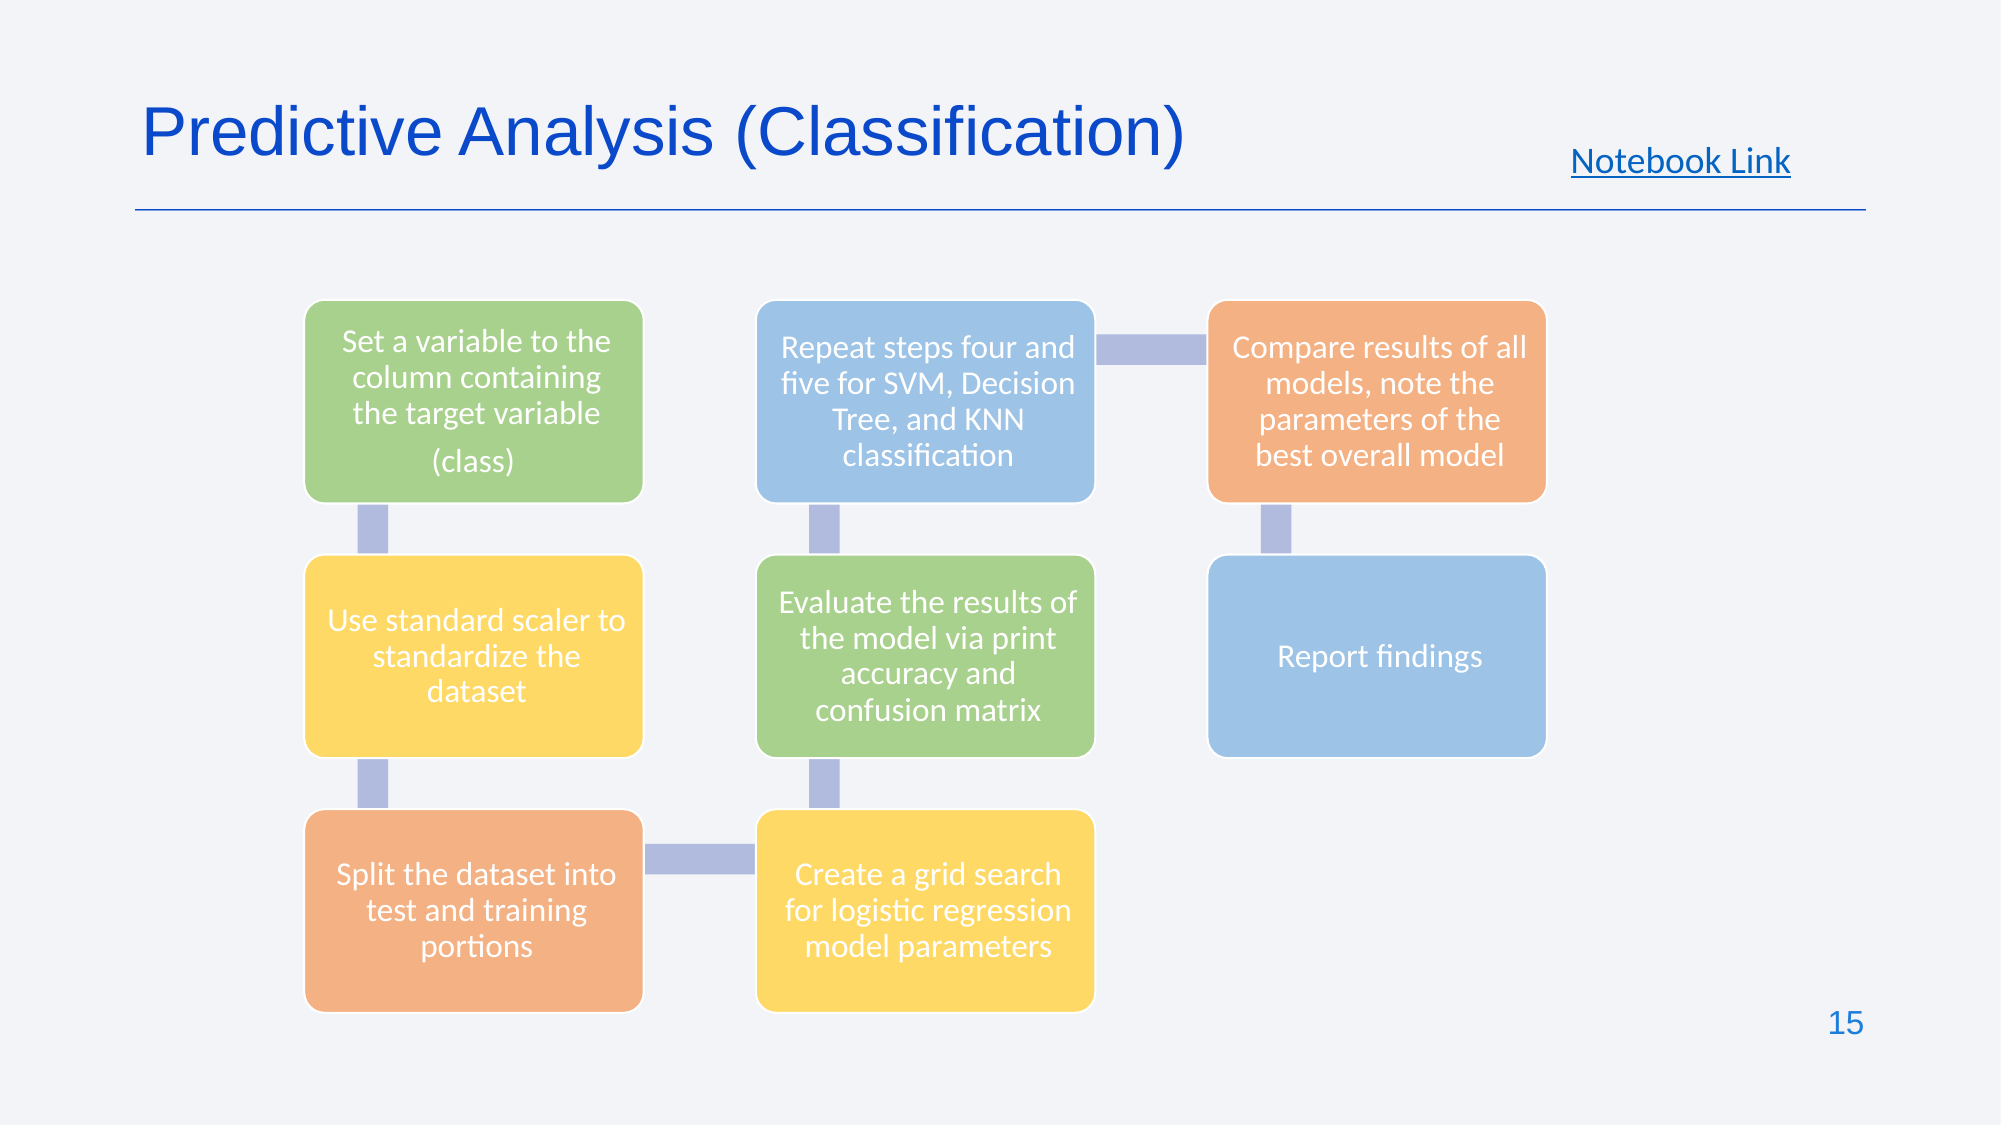

Predictive Analysis (Classification)
Notebook Link
Set a variable to the column containing the target variable
(class)
Use standard scaler to standardize the dataset
Split the dataset into test and training portions
Create a grid search for logistic regression model parameters
Evaluate the results of the model via print accuracy and confusion matrix
Repeat steps four and five for SVM, Decision Tree, and KNN classification
Compare results of all models, note the parameters of the best overall model
Report findings
15